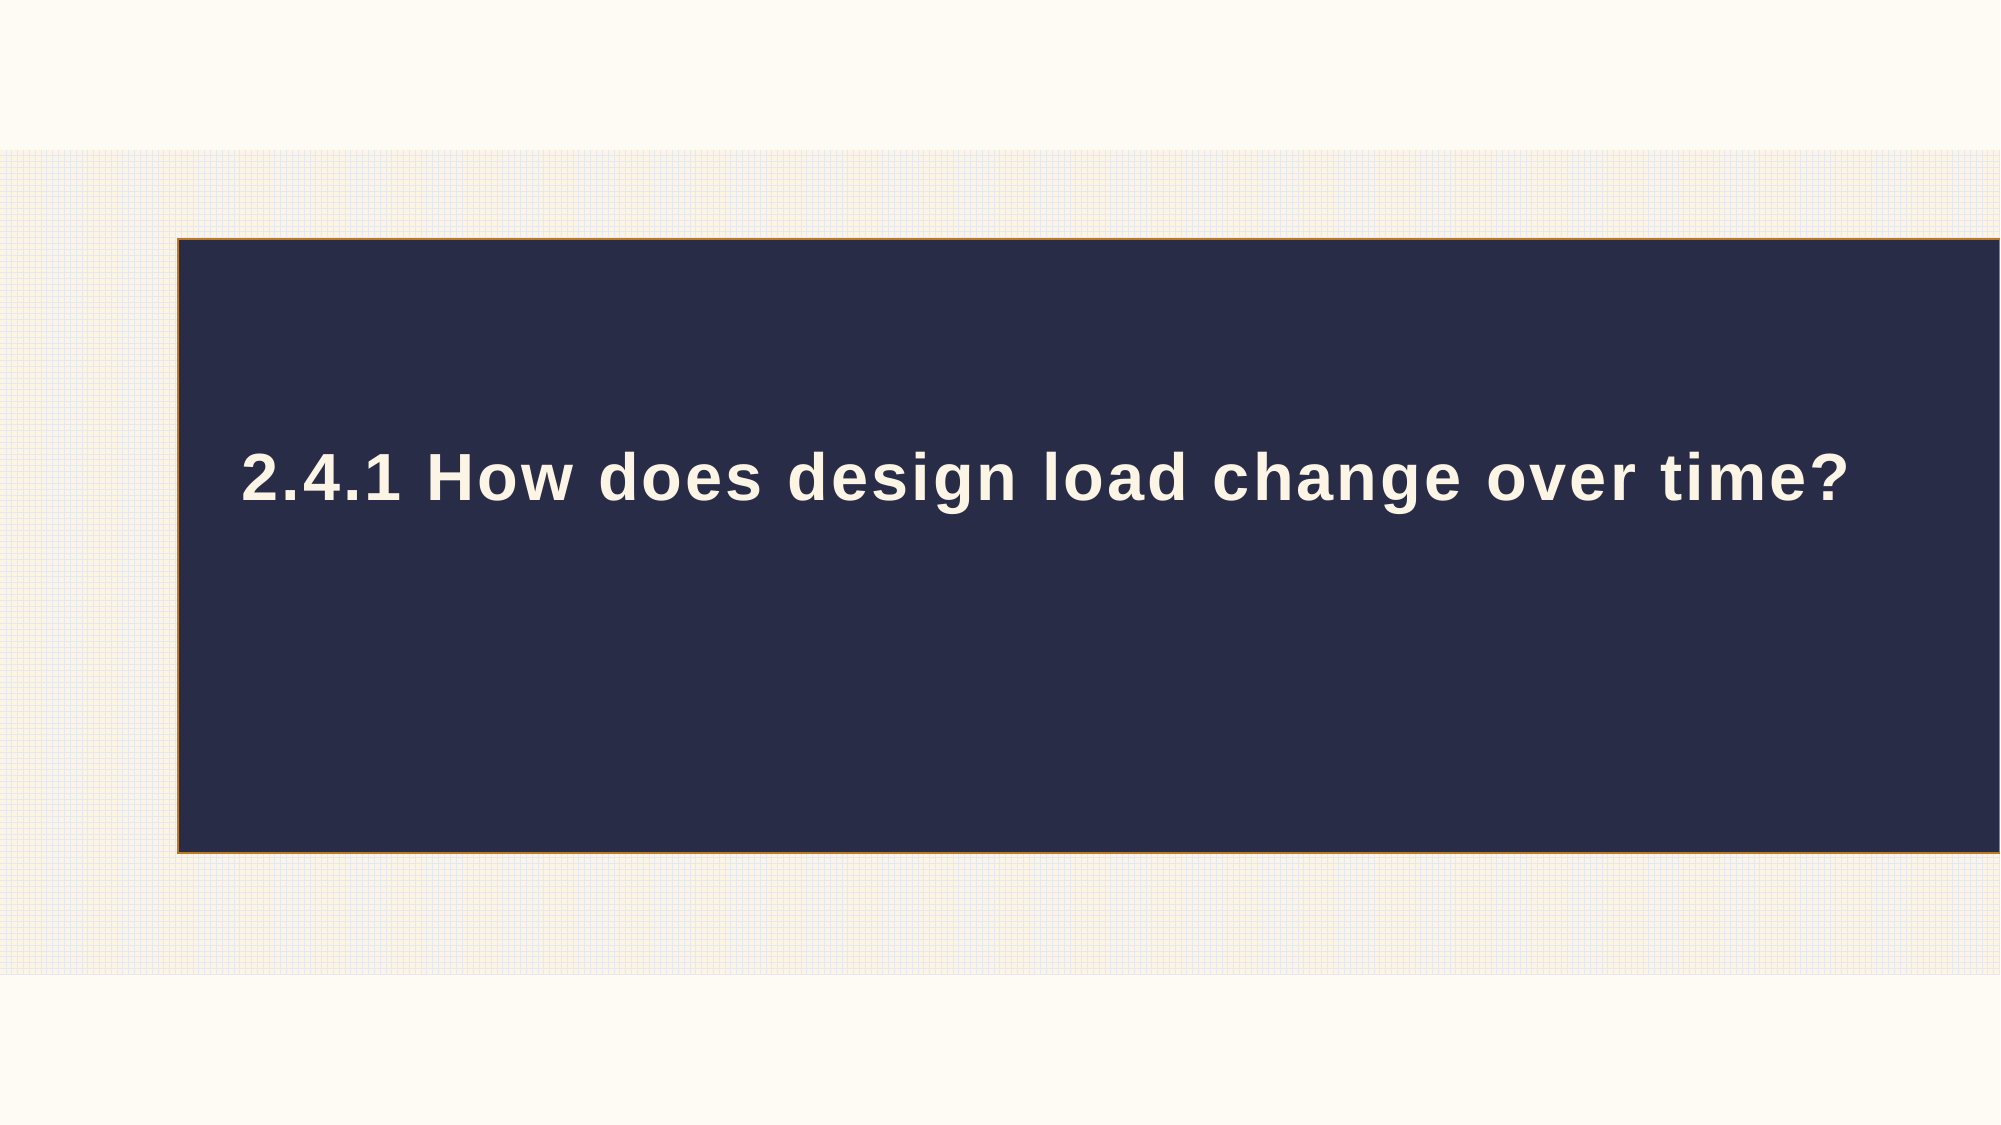

# 2.4.1 How does design load change over time?